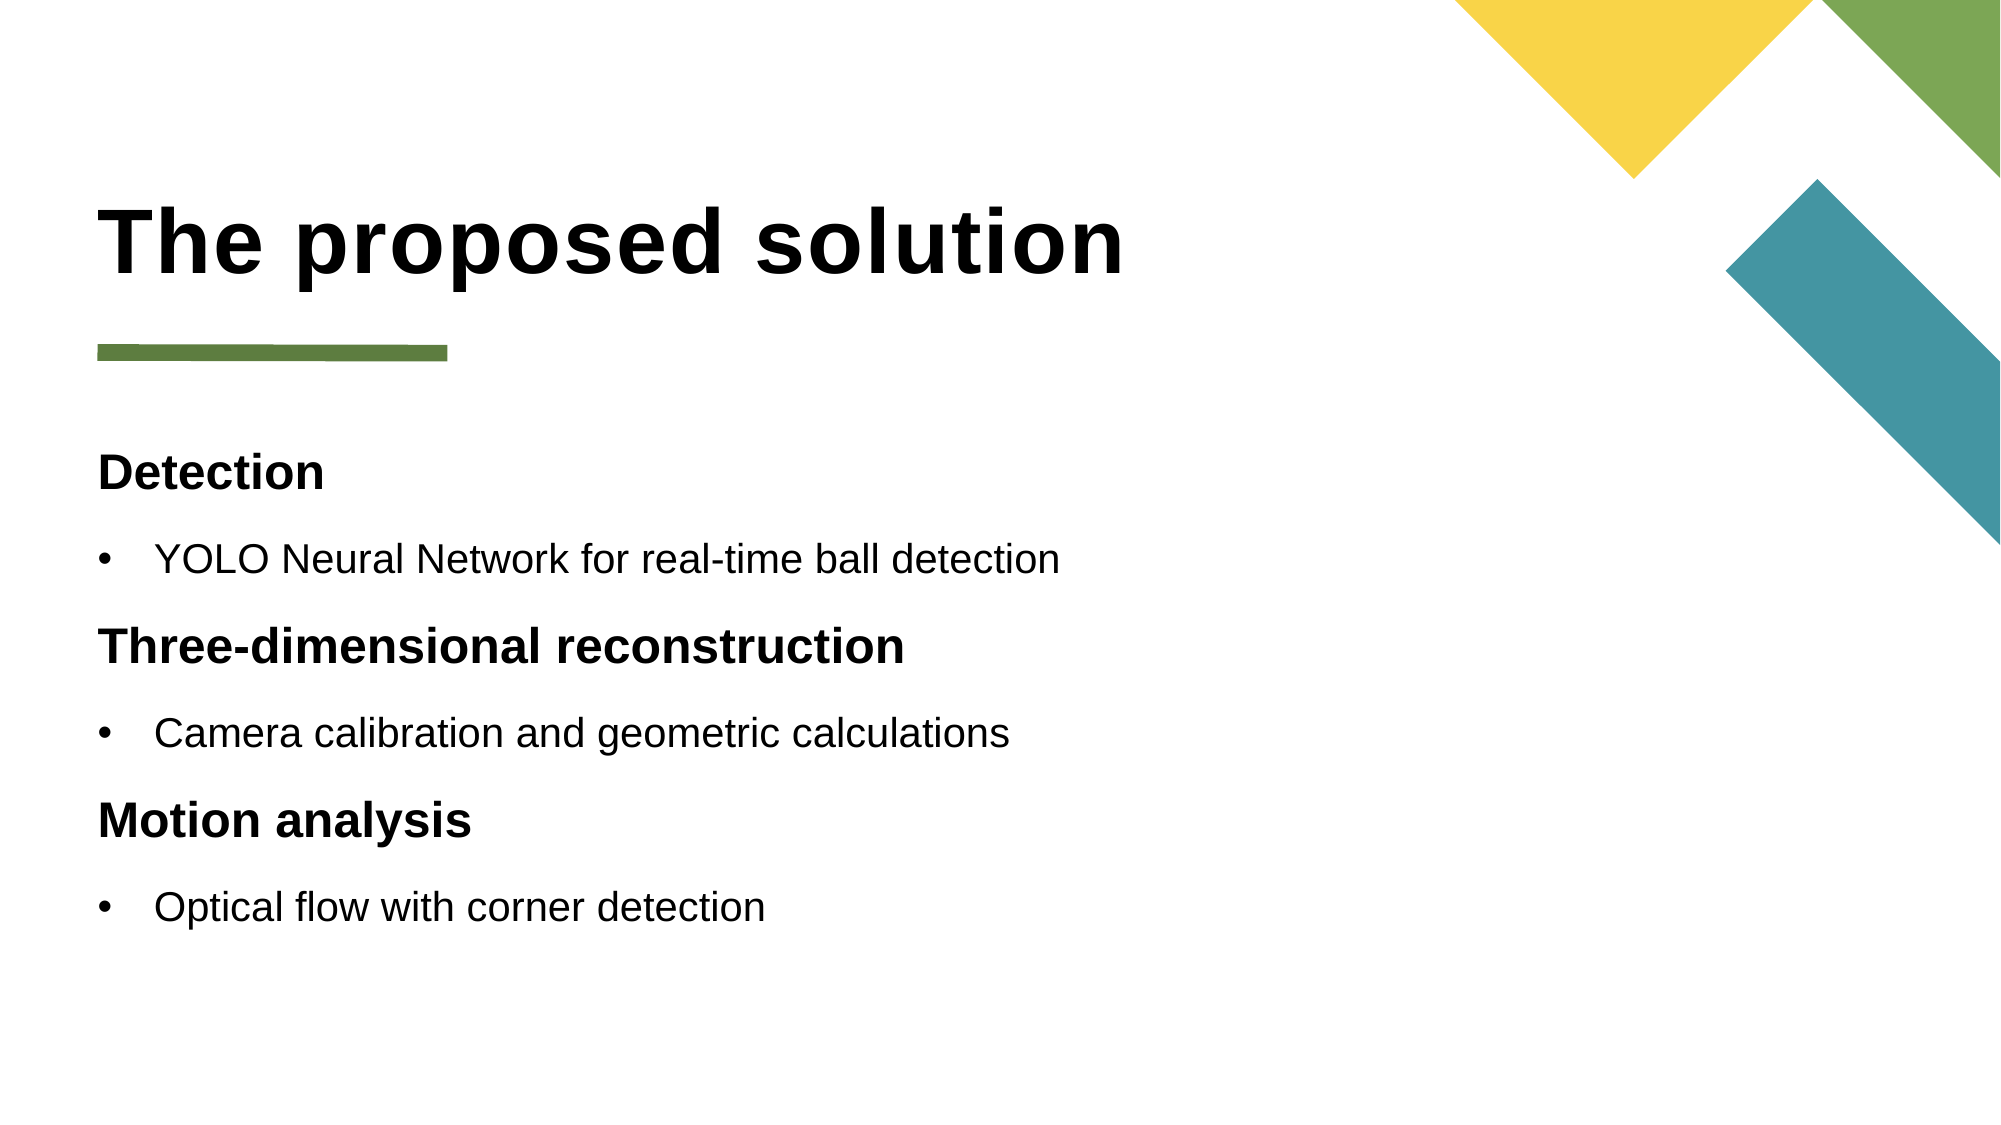

# The proposed solution
Detection
YOLO Neural Network for real-time ball detection
Three-dimensional reconstruction
Camera calibration and geometric calculations
Motion analysis
Optical flow with corner detection